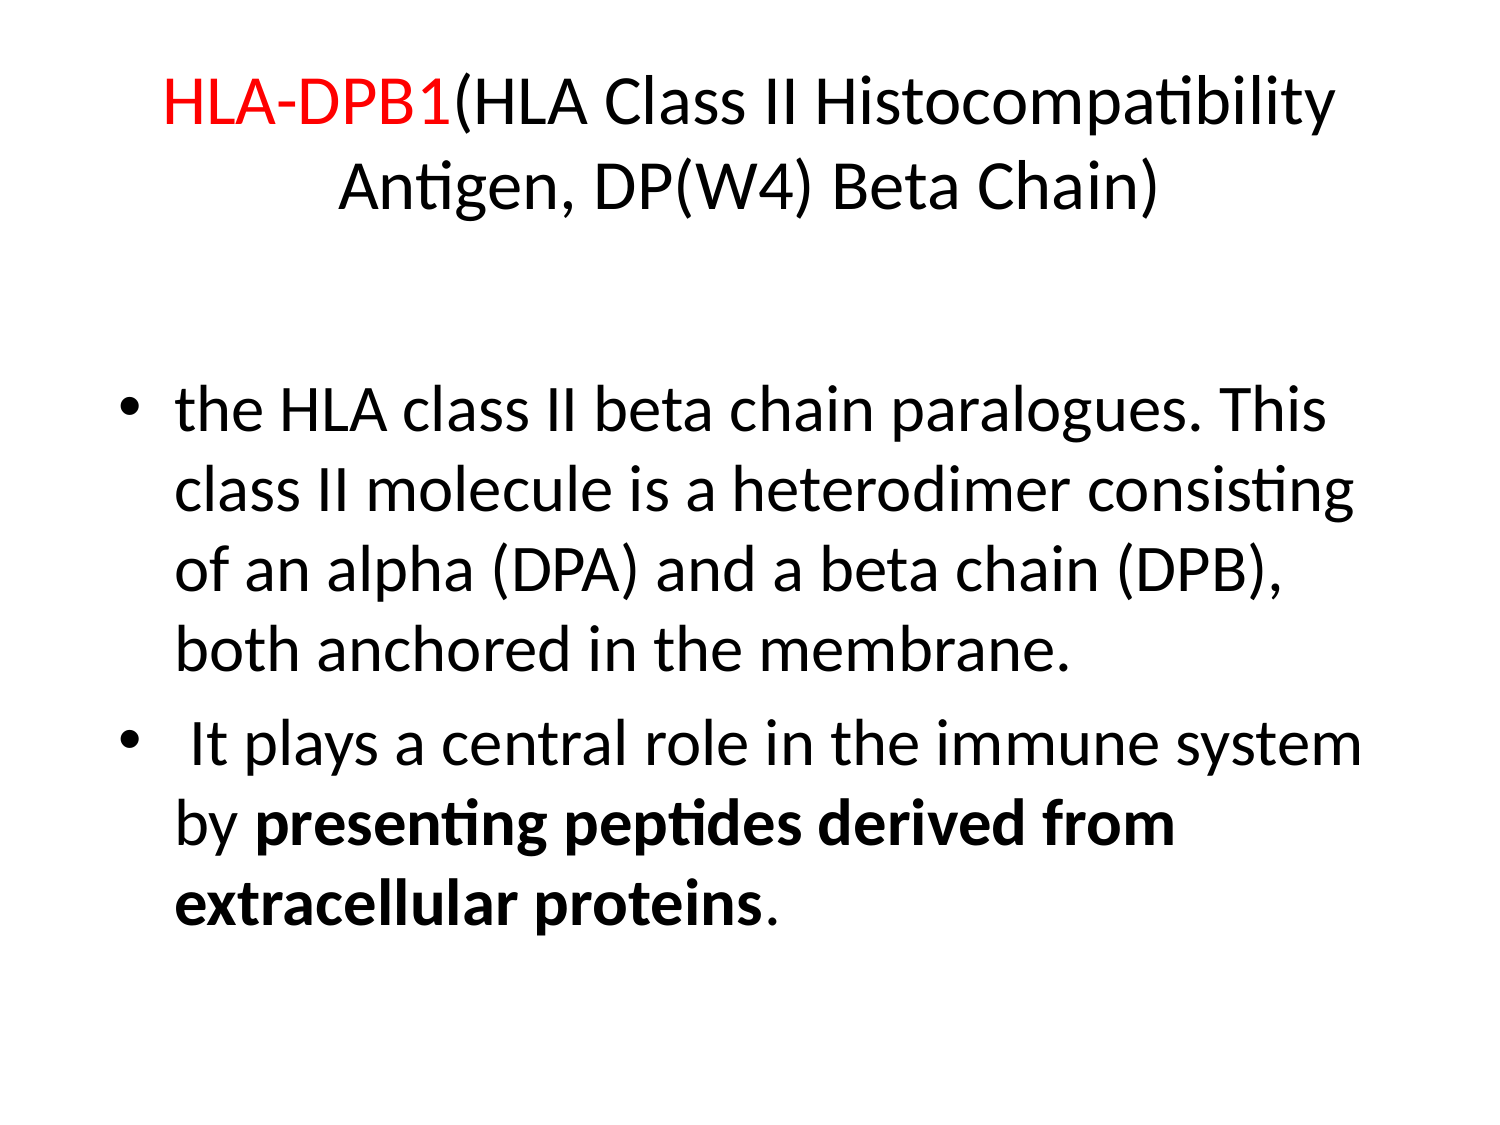

# HLA-DPB1(HLA Class II Histocompatibility Antigen, DP(W4) Beta Chain)
the HLA class II beta chain paralogues. This class II molecule is a heterodimer consisting of an alpha (DPA) and a beta chain (DPB), both anchored in the membrane.
 It plays a central role in the immune system by presenting peptides derived from extracellular proteins.